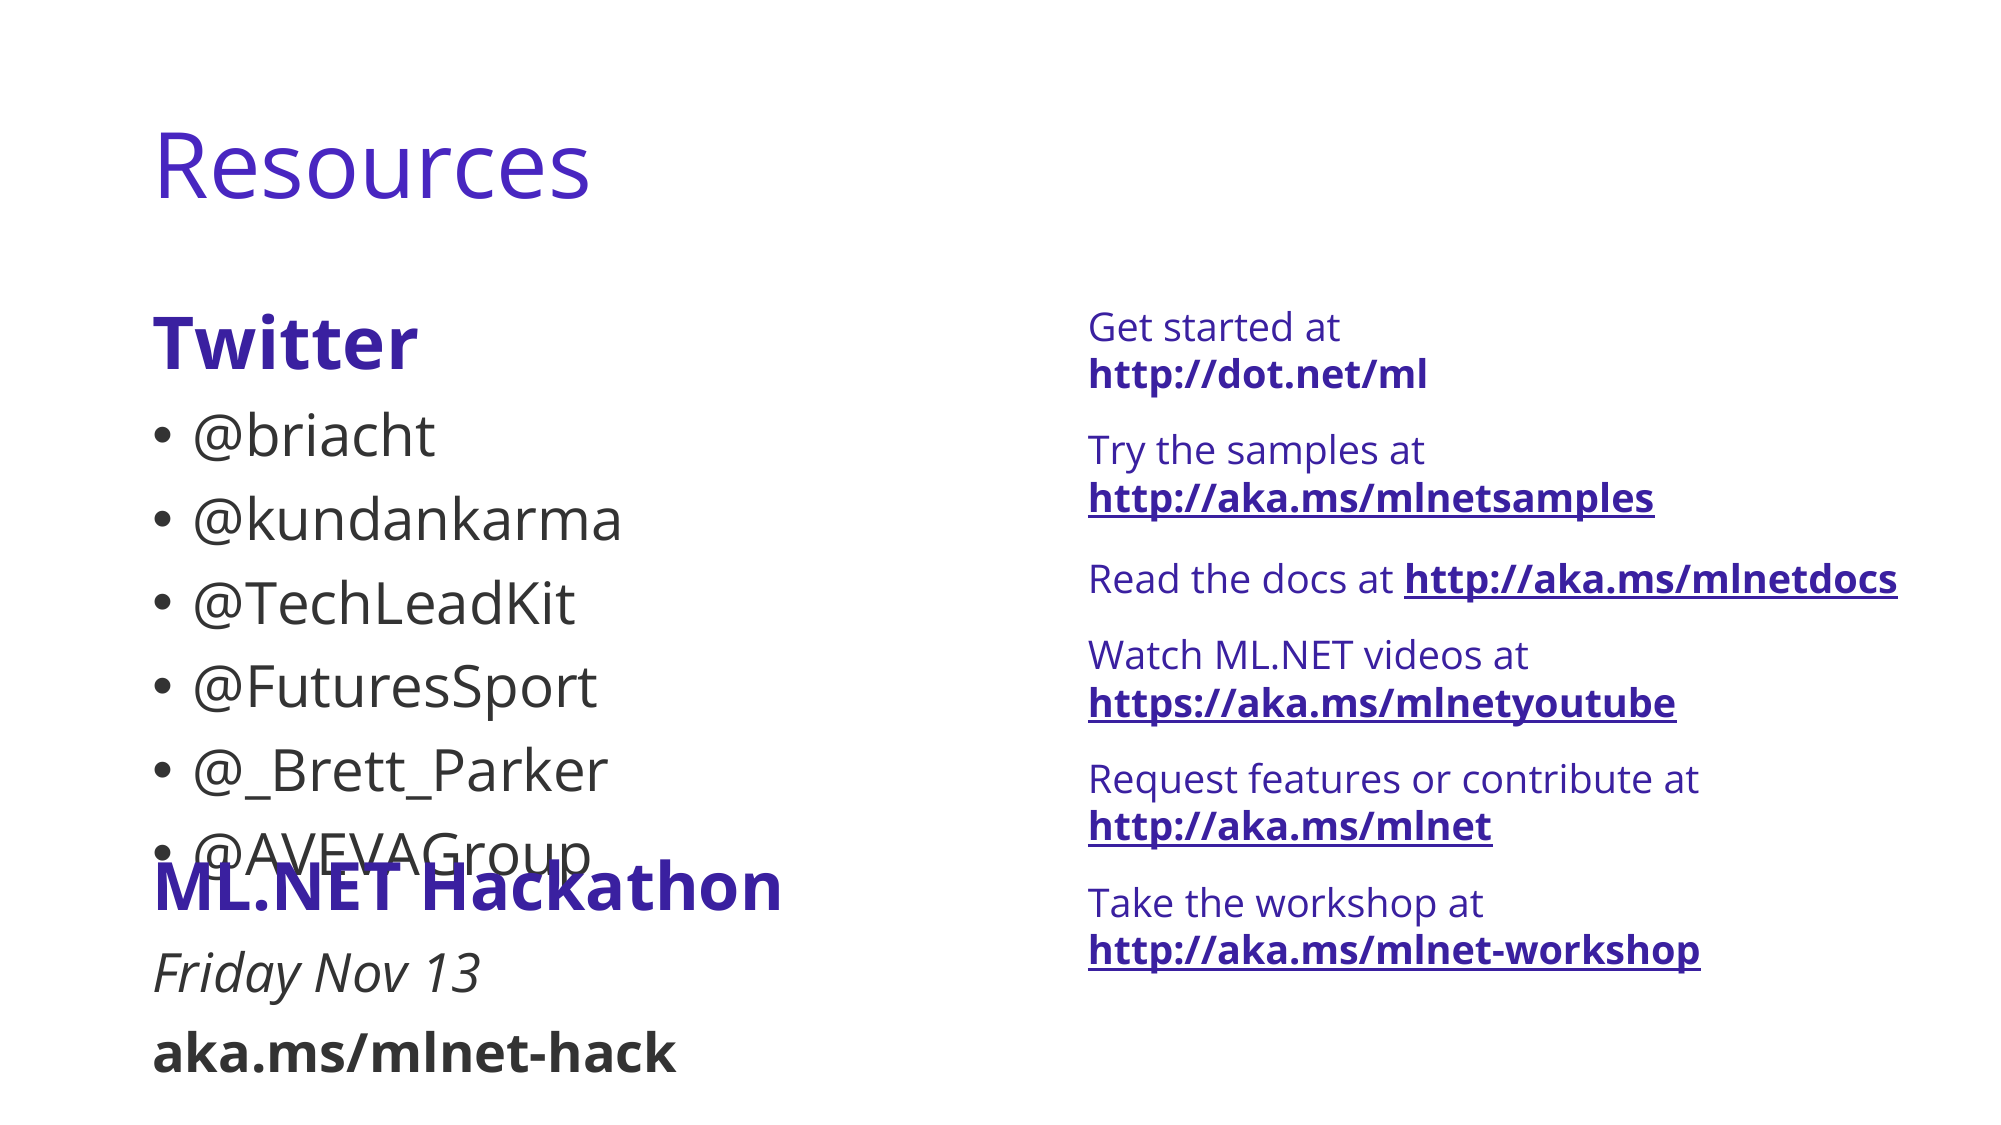

# Resources
Twitter
@briacht
@kundankarma
@TechLeadKit
@FuturesSport
@_Brett_Parker
@AVEVAGroup
Get started at
http://dot.net/ml
Try the samples at http://aka.ms/mlnetsamples
Read the docs at http://aka.ms/mlnetdocs
Watch ML.NET videos at https://aka.ms/mlnetyoutube
Request features or contribute at http://aka.ms/mlnet
Take the workshop at http://aka.ms/mlnet-workshop
ML.NET Hackathon
Friday Nov 13
aka.ms/mlnet-hack